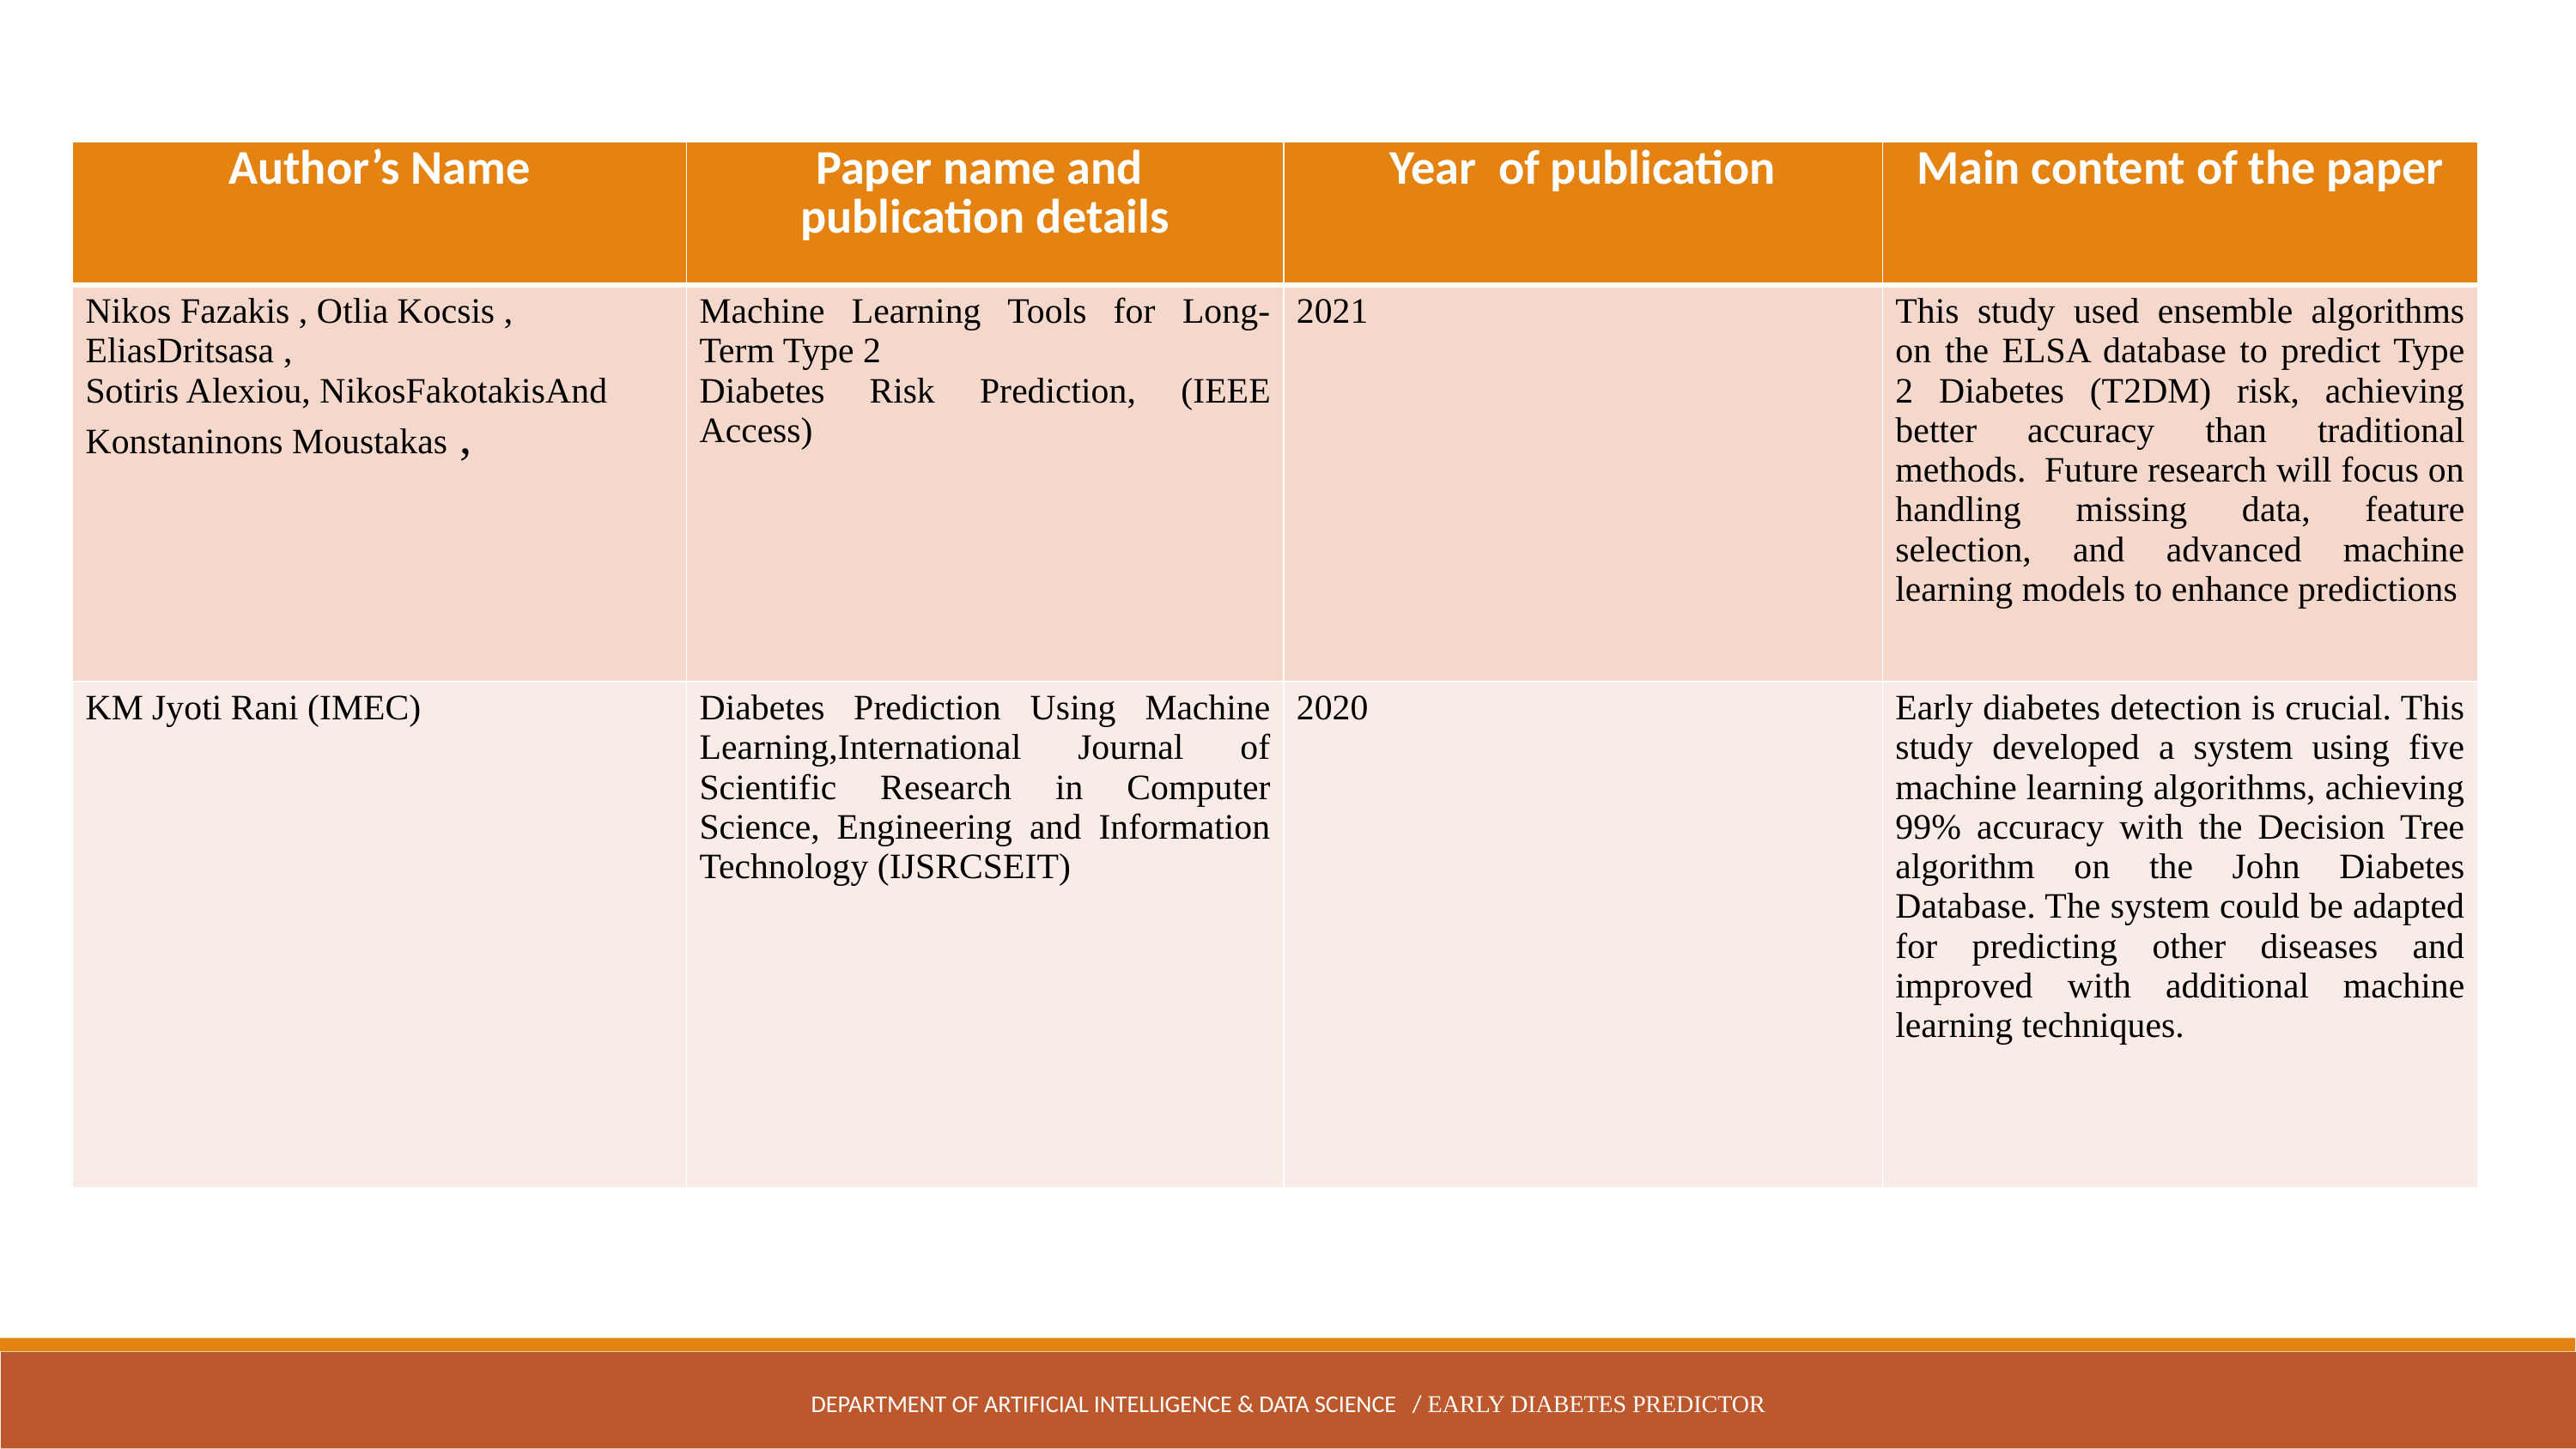

| Author’s Name | Paper name and publication details | Year of publication | Main content of the paper |
| --- | --- | --- | --- |
| Nikos Fazakis , Otlia Kocsis , EliasDritsasa , Sotiris Alexiou, NikosFakotakisAnd Konstaninons Moustakas , | Machine Learning Tools for Long-Term Type 2 Diabetes Risk Prediction, (IEEE Access) | 2021 | This study used ensemble algorithms on the ELSA database to predict Type 2 Diabetes (T2DM) risk, achieving better accuracy than traditional methods. Future research will focus on handling missing data, feature selection, and advanced machine learning models to enhance predictions |
| KM Jyoti Rani (IMEC) | Diabetes Prediction Using Machine Learning,International Journal of Scientific Research in Computer Science, Engineering and Information Technology (IJSRCSEIT) | 2020 | Early diabetes detection is crucial. This study developed a system using five machine learning algorithms, achieving 99% accuracy with the Decision Tree algorithm on the John Diabetes Database. The system could be adapted for predicting other diseases and improved with additional machine learning techniques. |

DEPARTMENT OF ARTIFICIAL INTELLIGENCE & DATA SCIENCE   / EARLY DIABETES PREDICTOR
8